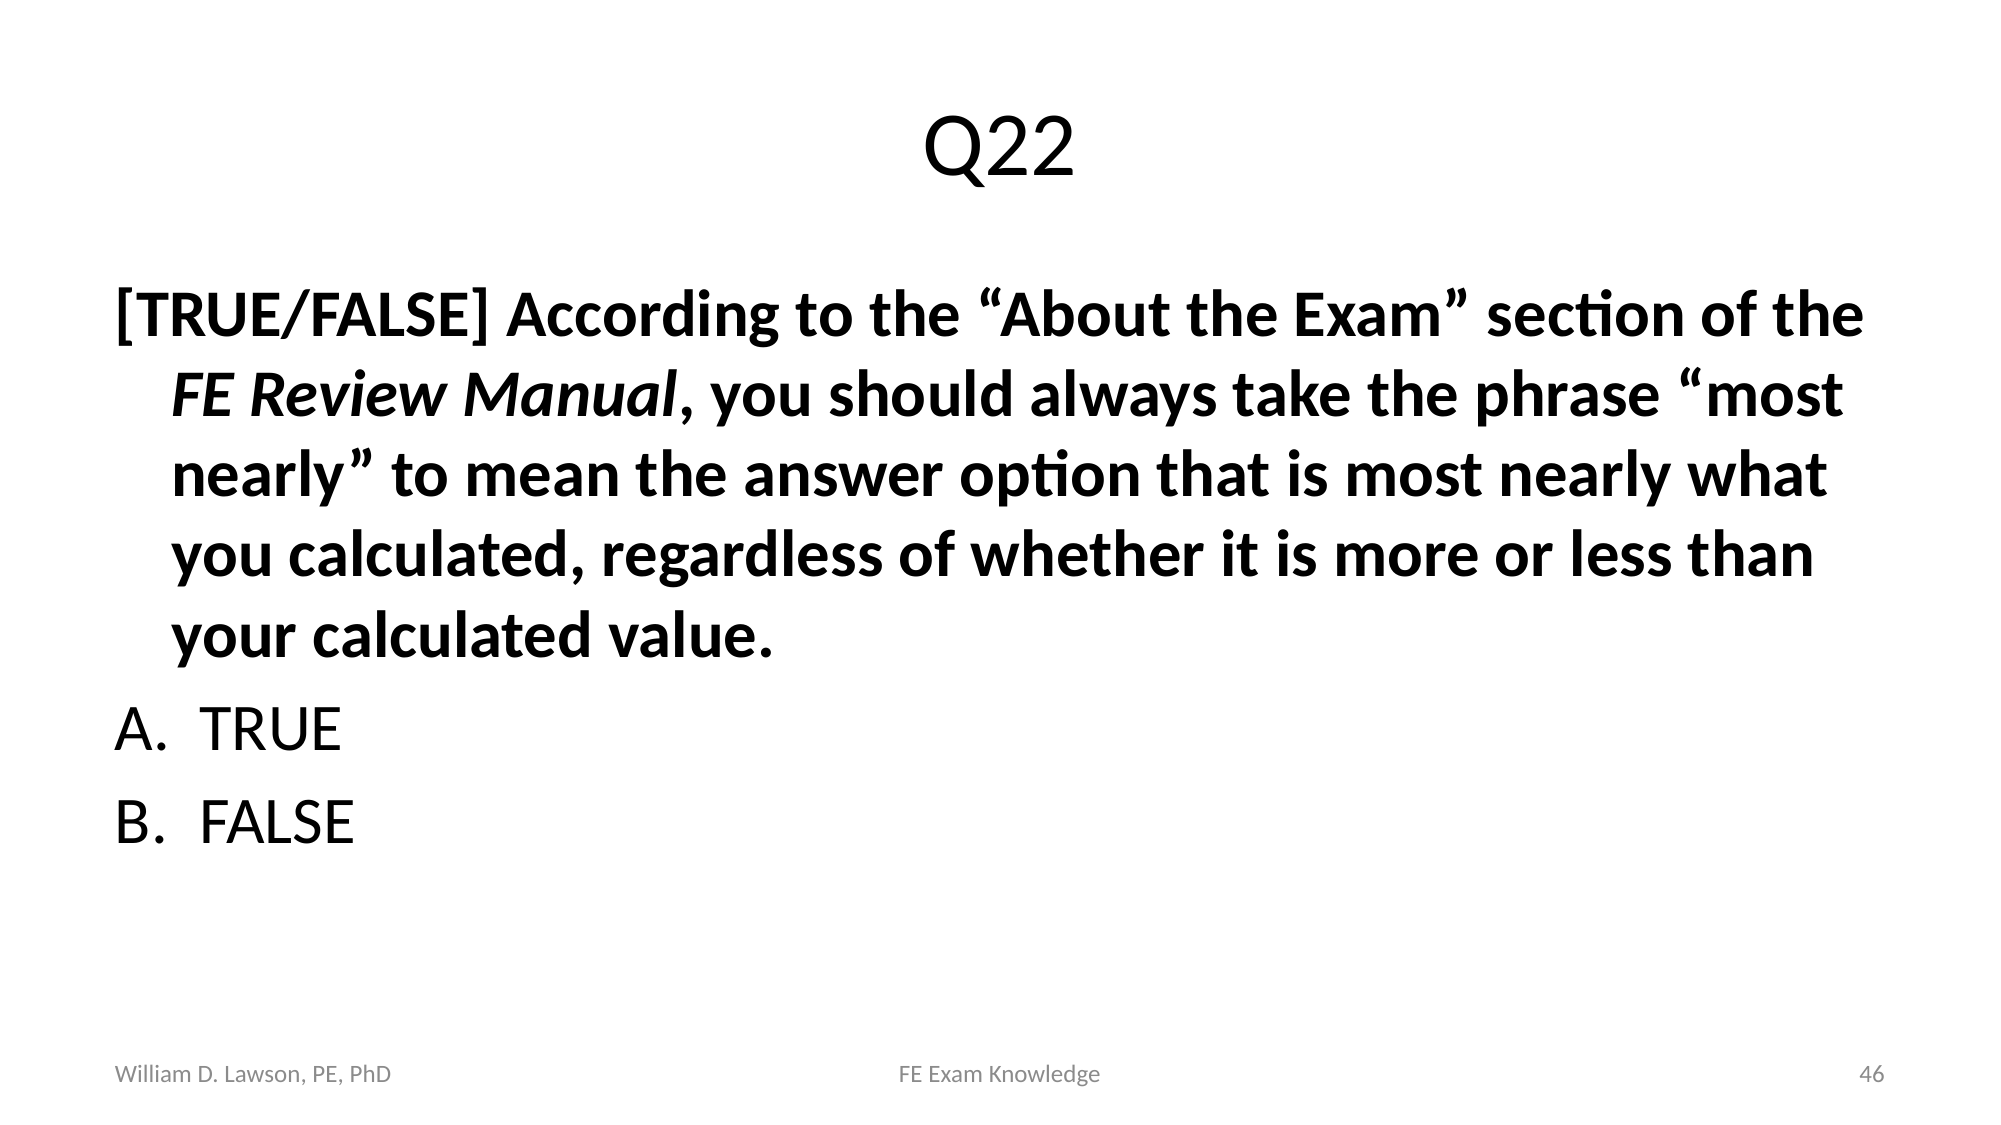

# Q22
[TRUE/FALSE] According to the “About the Exam” section of the FE Review Manual, you should always take the phrase “most nearly” to mean the answer option that is most nearly what you calculated, regardless of whether it is more or less than your calculated value.
TRUE
FALSE

William D. Lawson, PE, PhD
FE Exam Knowledge
46